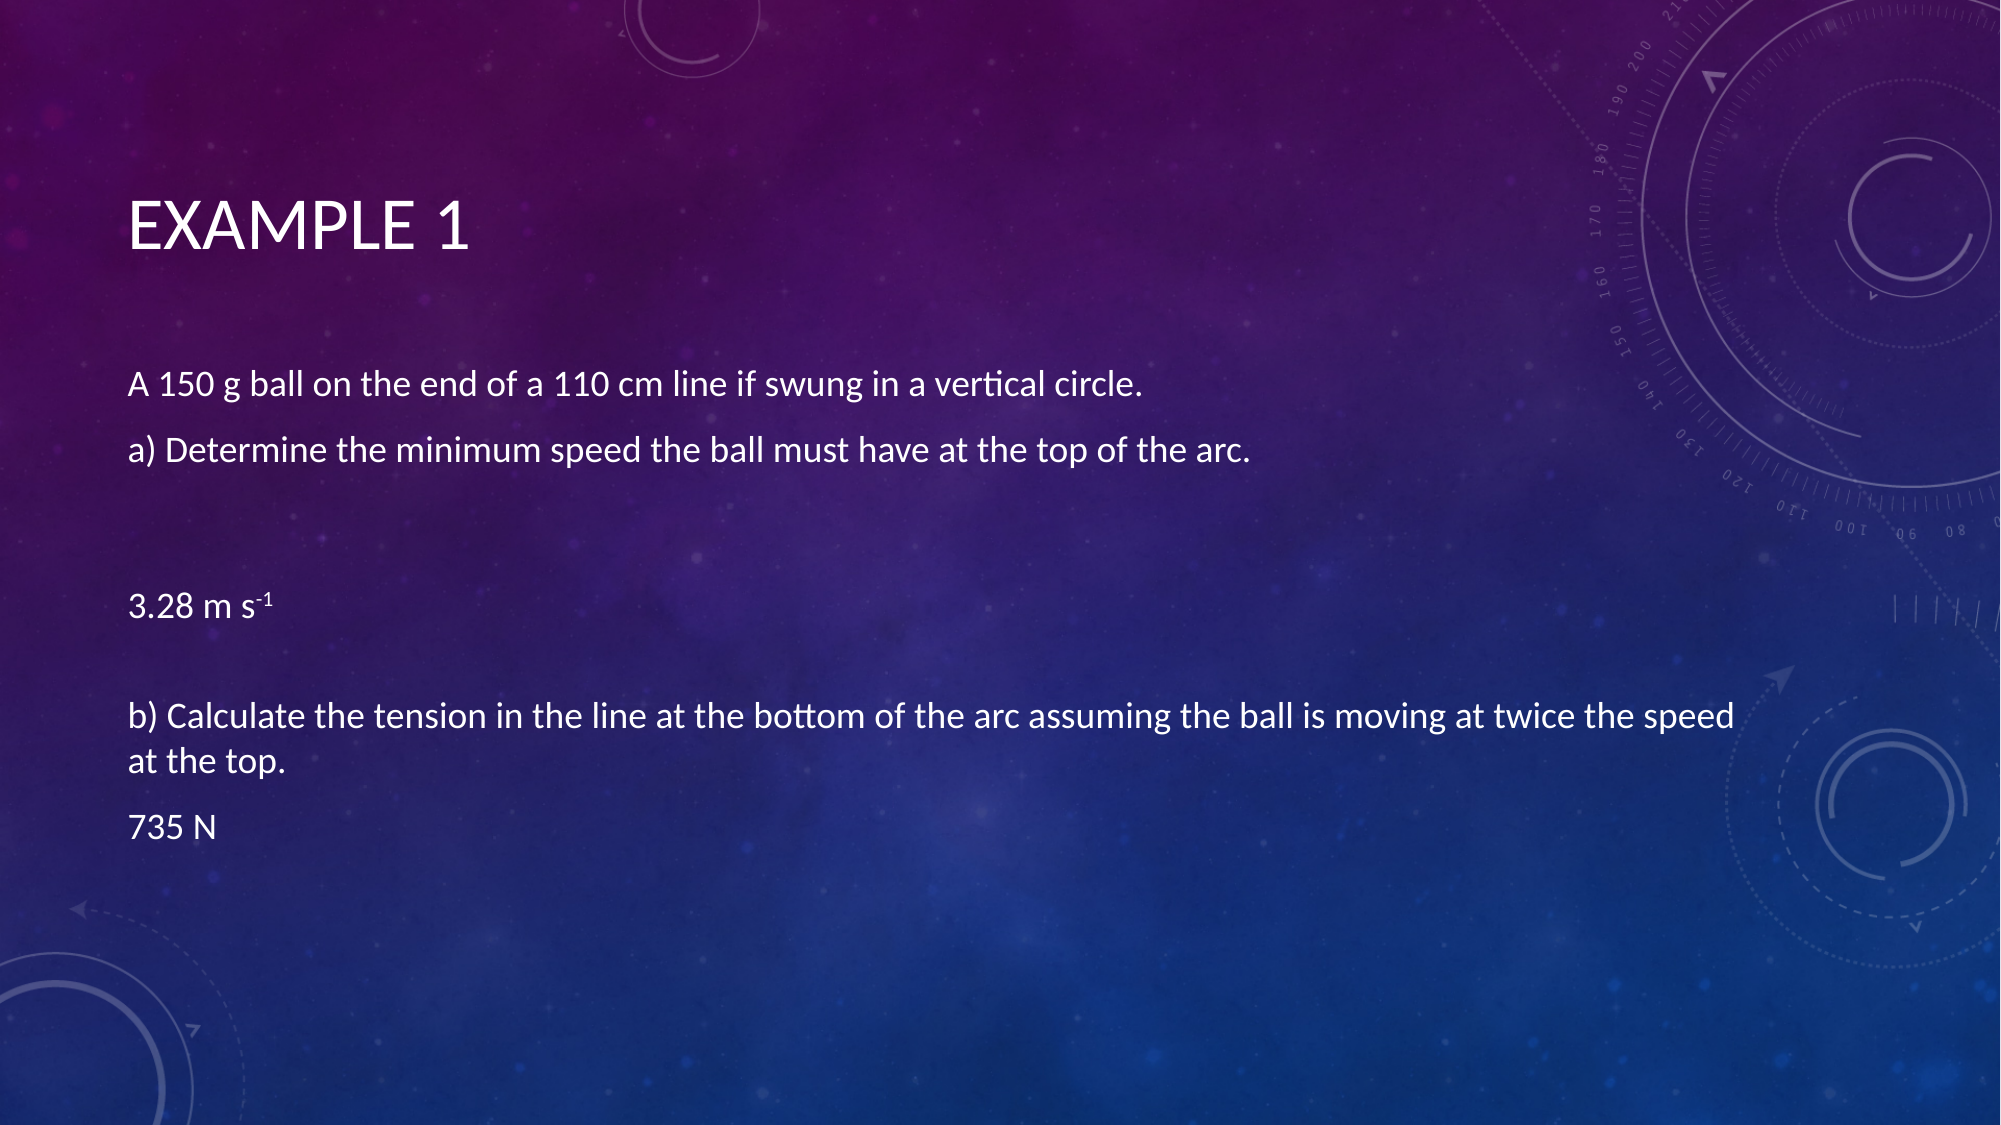

# Example 1
A 150 g ball on the end of a 110 cm line if swung in a vertical circle.
a) Determine the minimum speed the ball must have at the top of the arc.
3.28 m s-1
b) Calculate the tension in the line at the bottom of the arc assuming the ball is moving at twice the speed at the top.
735 N